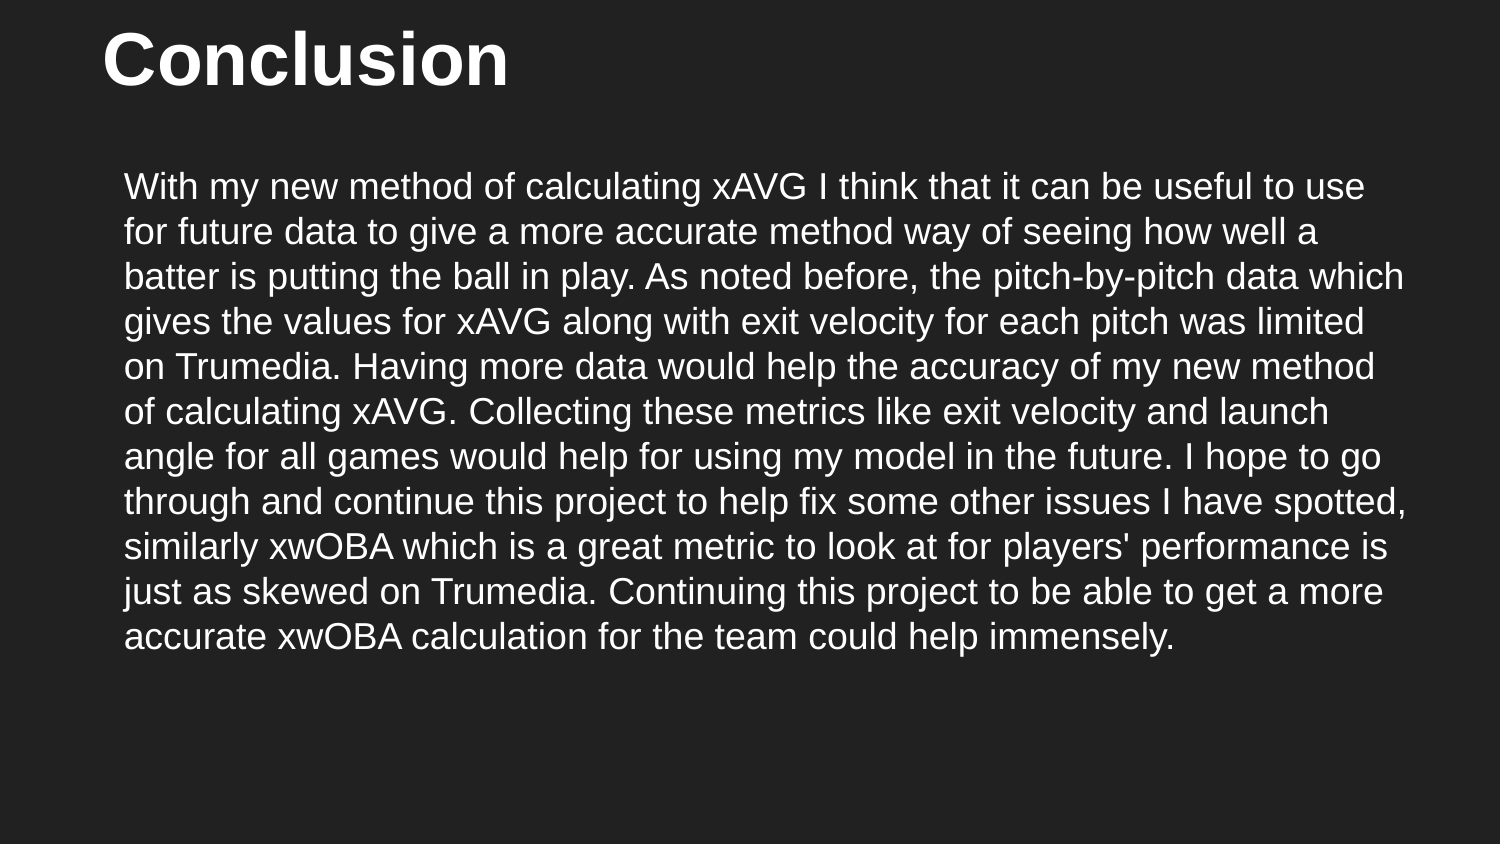

Conclusion
With my new method of calculating xAVG I think that it can be useful to use for future data to give a more accurate method way of seeing how well a batter is putting the ball in play. As noted before, the pitch-by-pitch data which gives the values for xAVG along with exit velocity for each pitch was limited on Trumedia. Having more data would help the accuracy of my new method of calculating xAVG. Collecting these metrics like exit velocity and launch angle for all games would help for using my model in the future. I hope to go through and continue this project to help fix some other issues I have spotted, similarly xwOBA which is a great metric to look at for players' performance is just as skewed on Trumedia. Continuing this project to be able to get a more accurate xwOBA calculation for the team could help immensely.